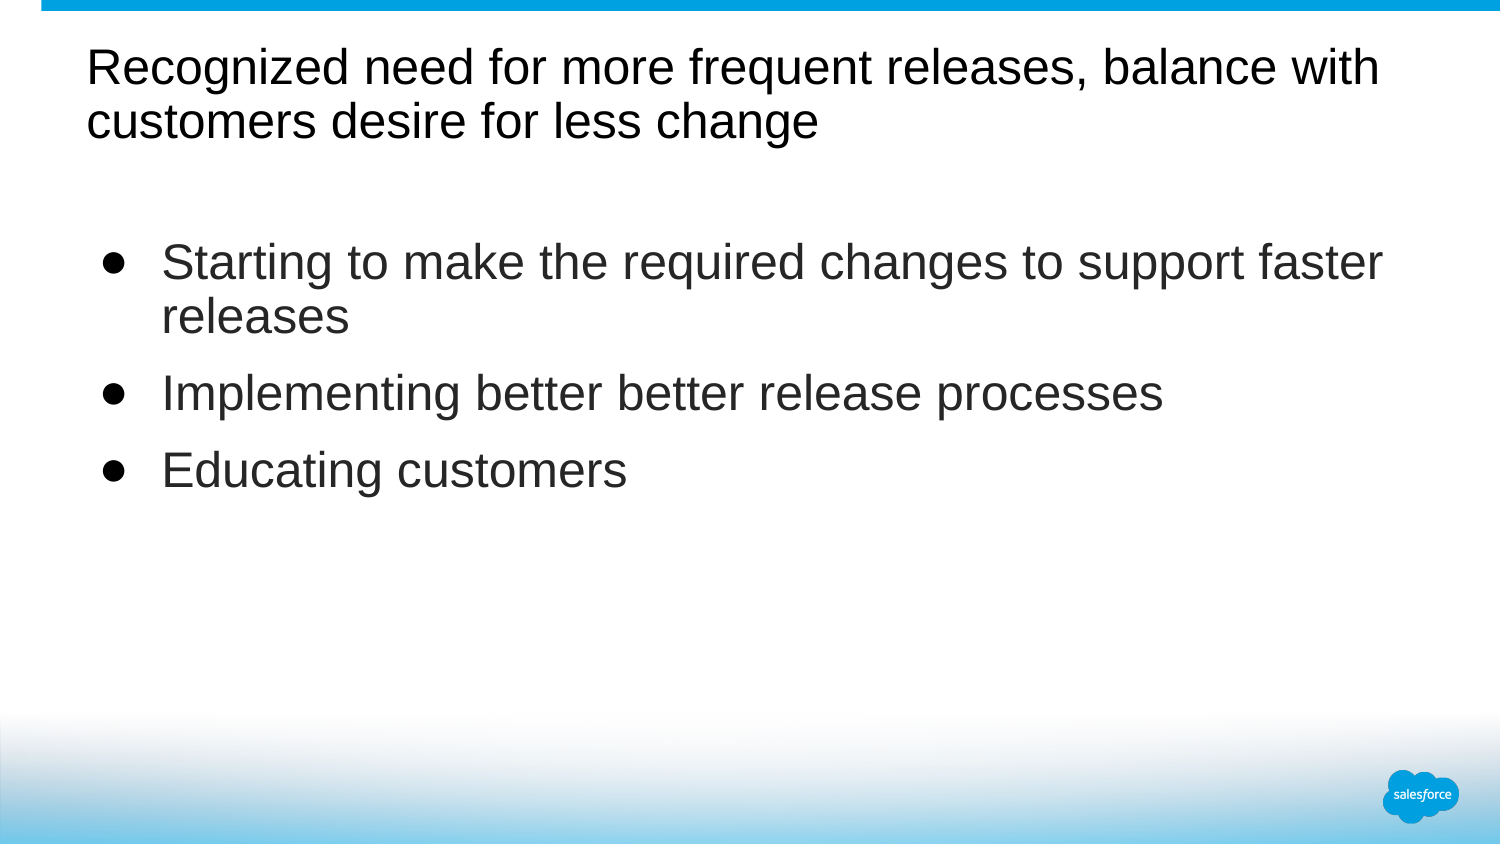

Recognized need for more frequent releases, balance with customers desire for less change

Starting to make the required changes to support faster releases
Implementing better better release processes
Educating customers